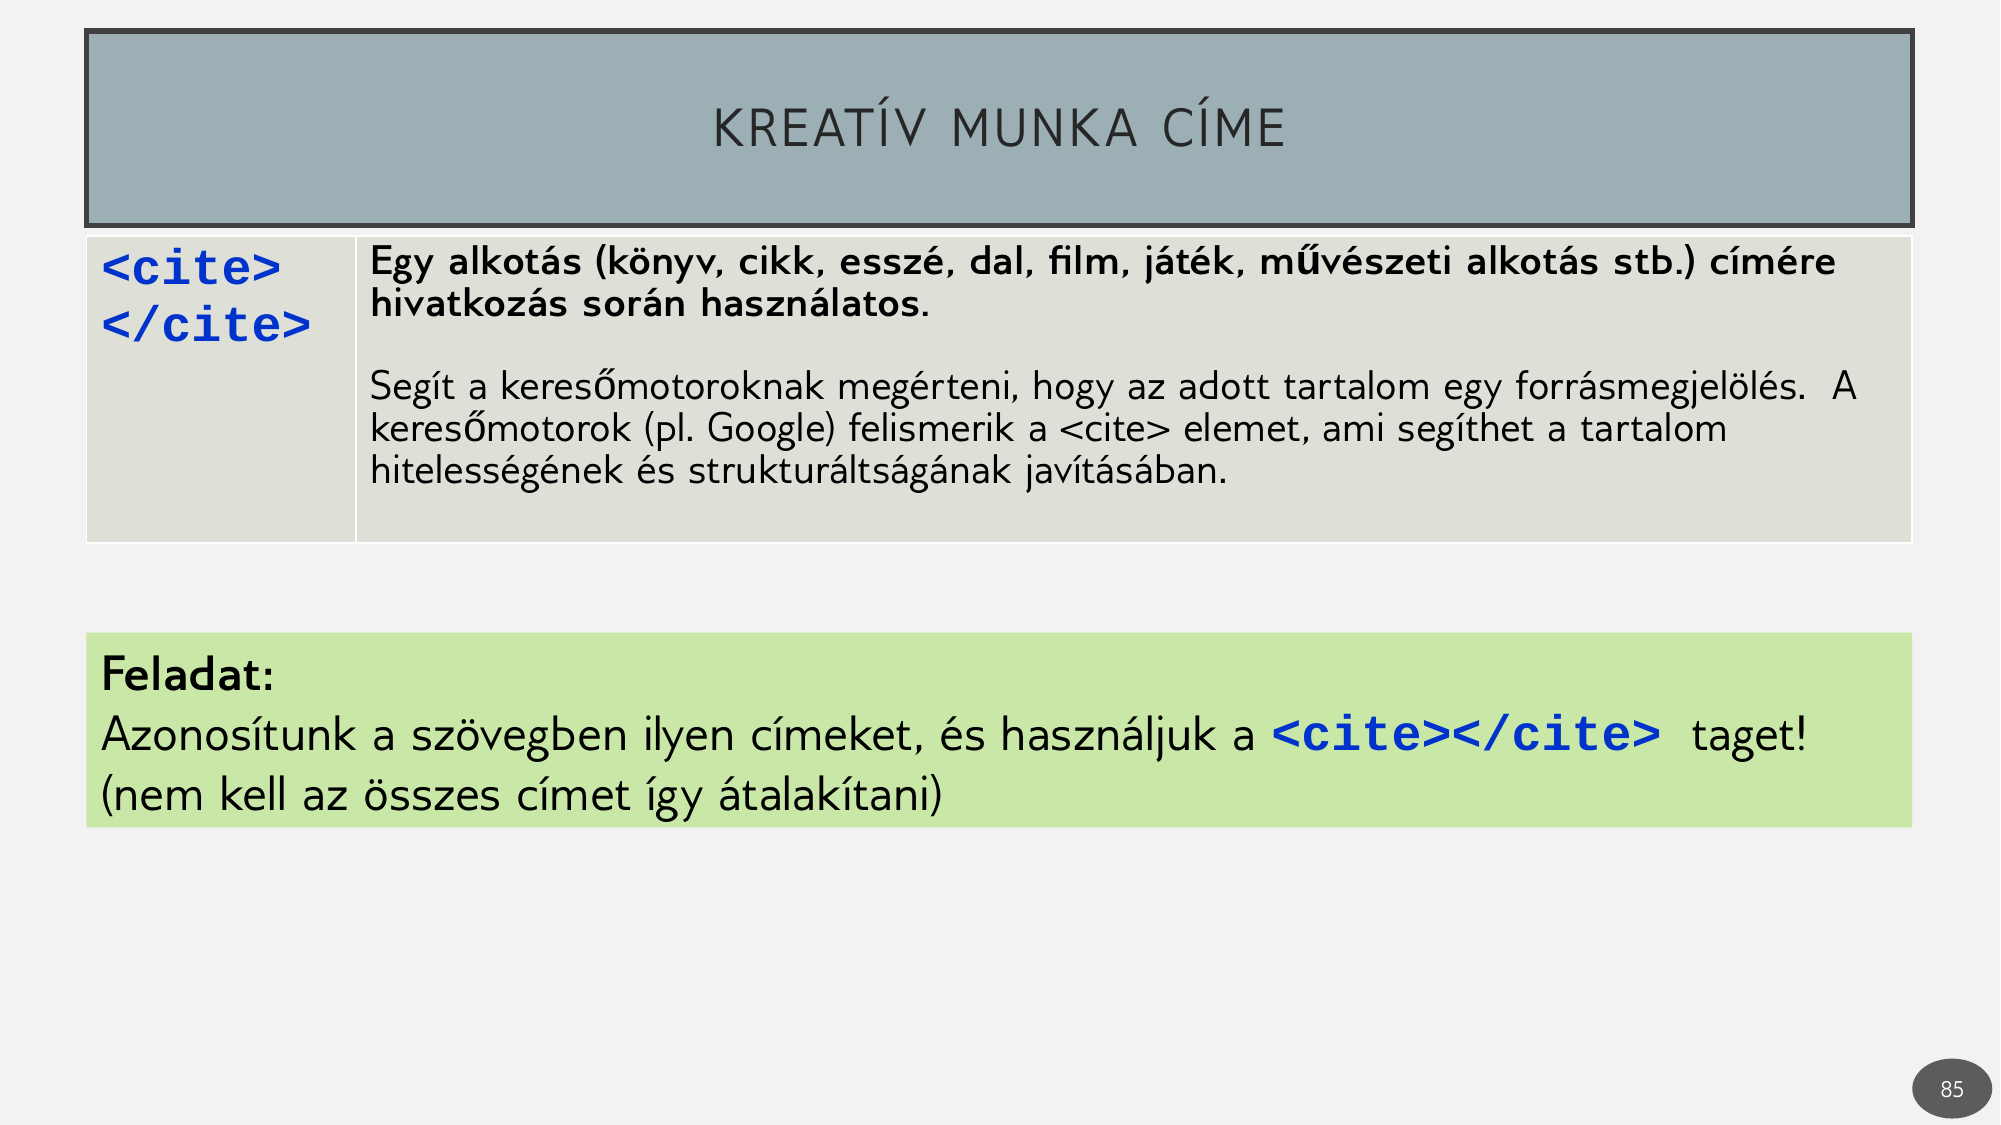

# Kreatív munka címe
| <cite> </cite> | Egy alkotás (könyv, cikk, esszé, dal, film, játék, művészeti alkotás stb.) címére hivatkozás során használatos. Segít a keresőmotoroknak megérteni, hogy az adott tartalom egy forrásmegjelölés. A keresőmotorok (pl. Google) felismerik a <cite> elemet, ami segíthet a tartalom hitelességének és strukturáltságának javításában. |
| --- | --- |
Feladat:
Azonosítunk a szövegben ilyen címeket, és használjuk a <cite></cite> taget! (nem kell az összes címet így átalakítani)
85